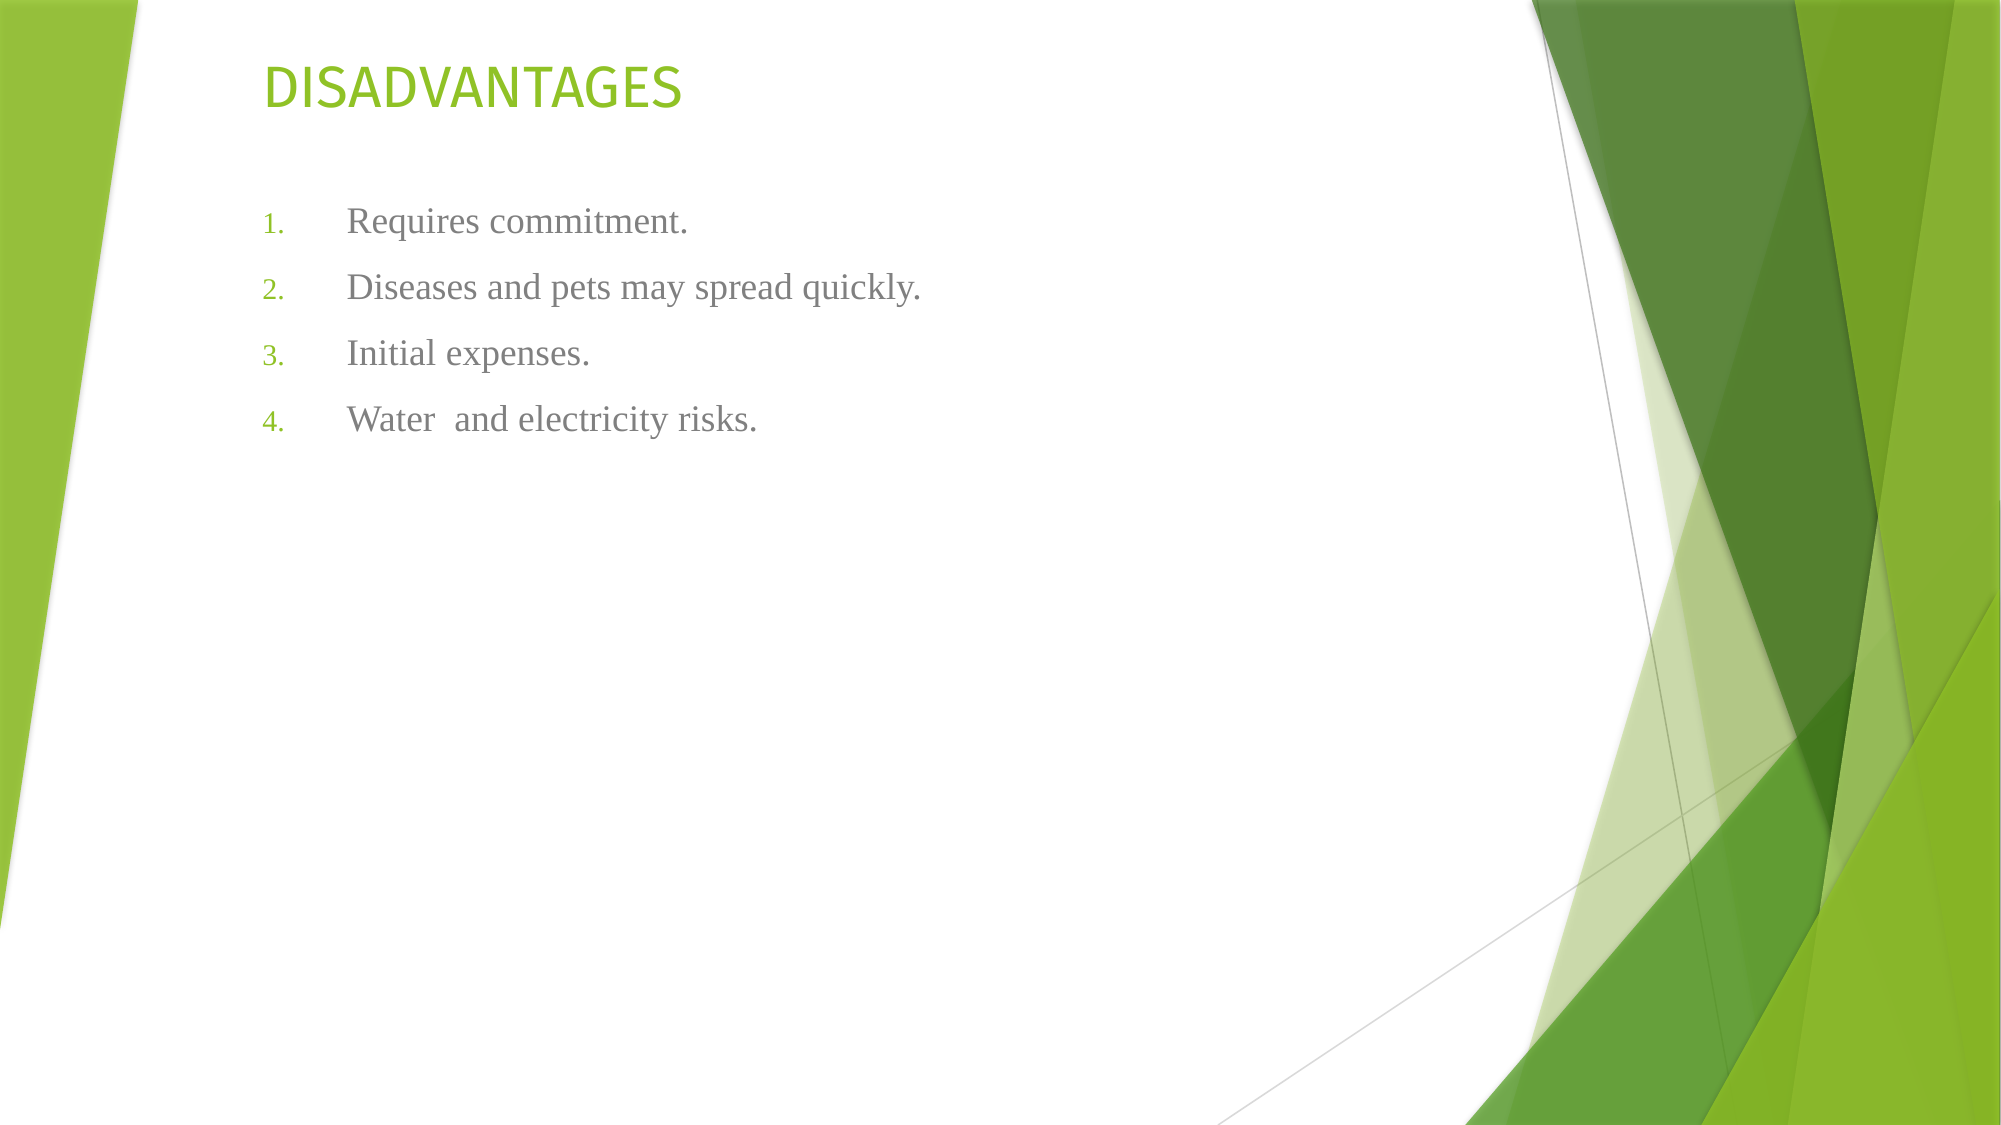

# DISADVANTAGES
Requires commitment.
Diseases and pets may spread quickly.
Initial expenses.
Water  and electricity risks.